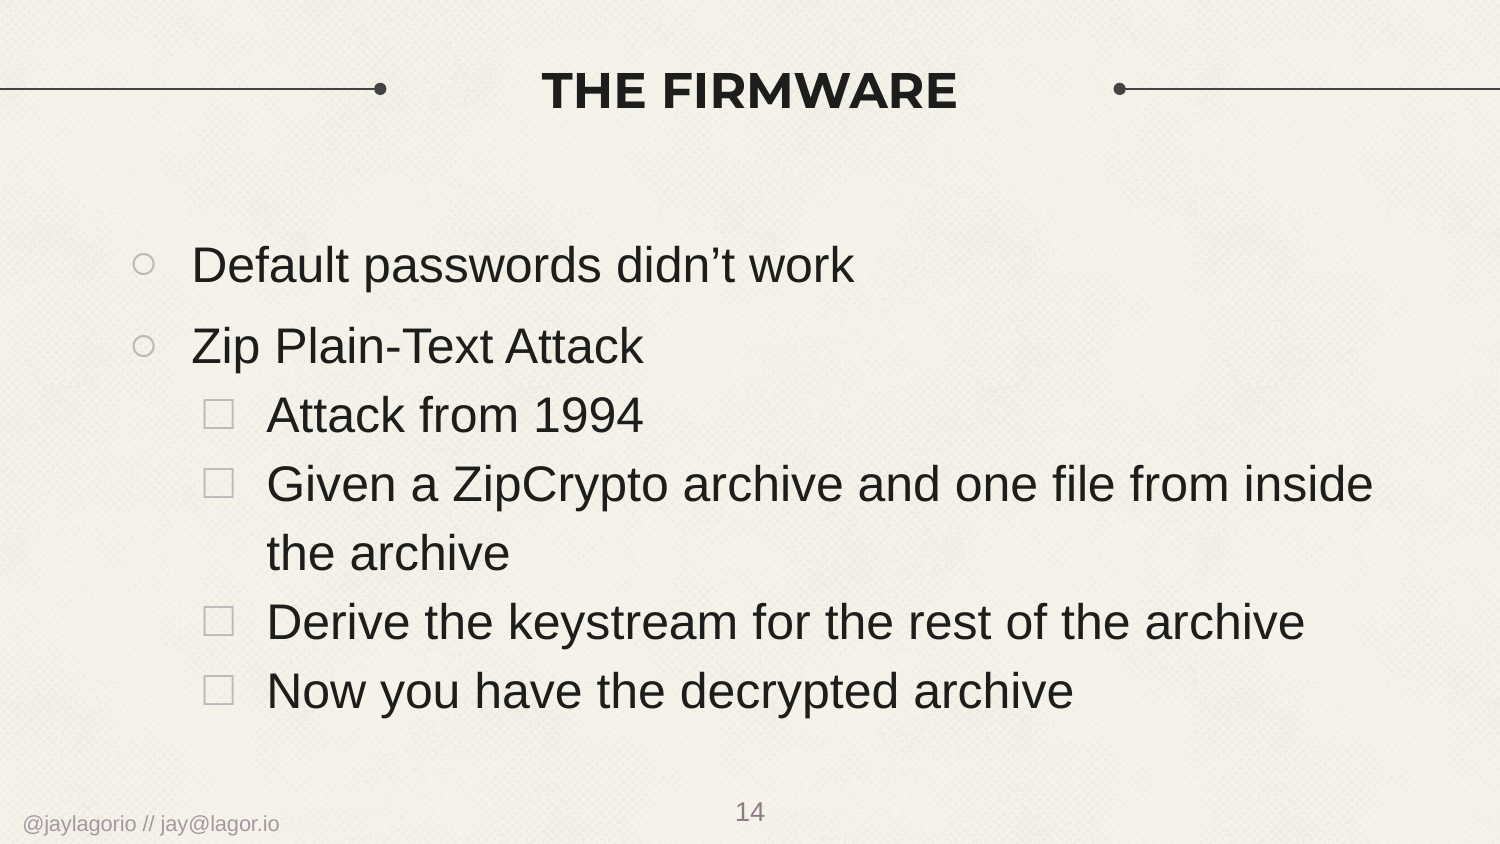

# The Firmware
Default passwords didn’t work
Zip Plain-Text Attack
Attack from 1994
Given a ZipCrypto archive and one file from inside the archive
Derive the keystream for the rest of the archive
Now you have the decrypted archive
14
@jaylagorio // jay@lagor.io